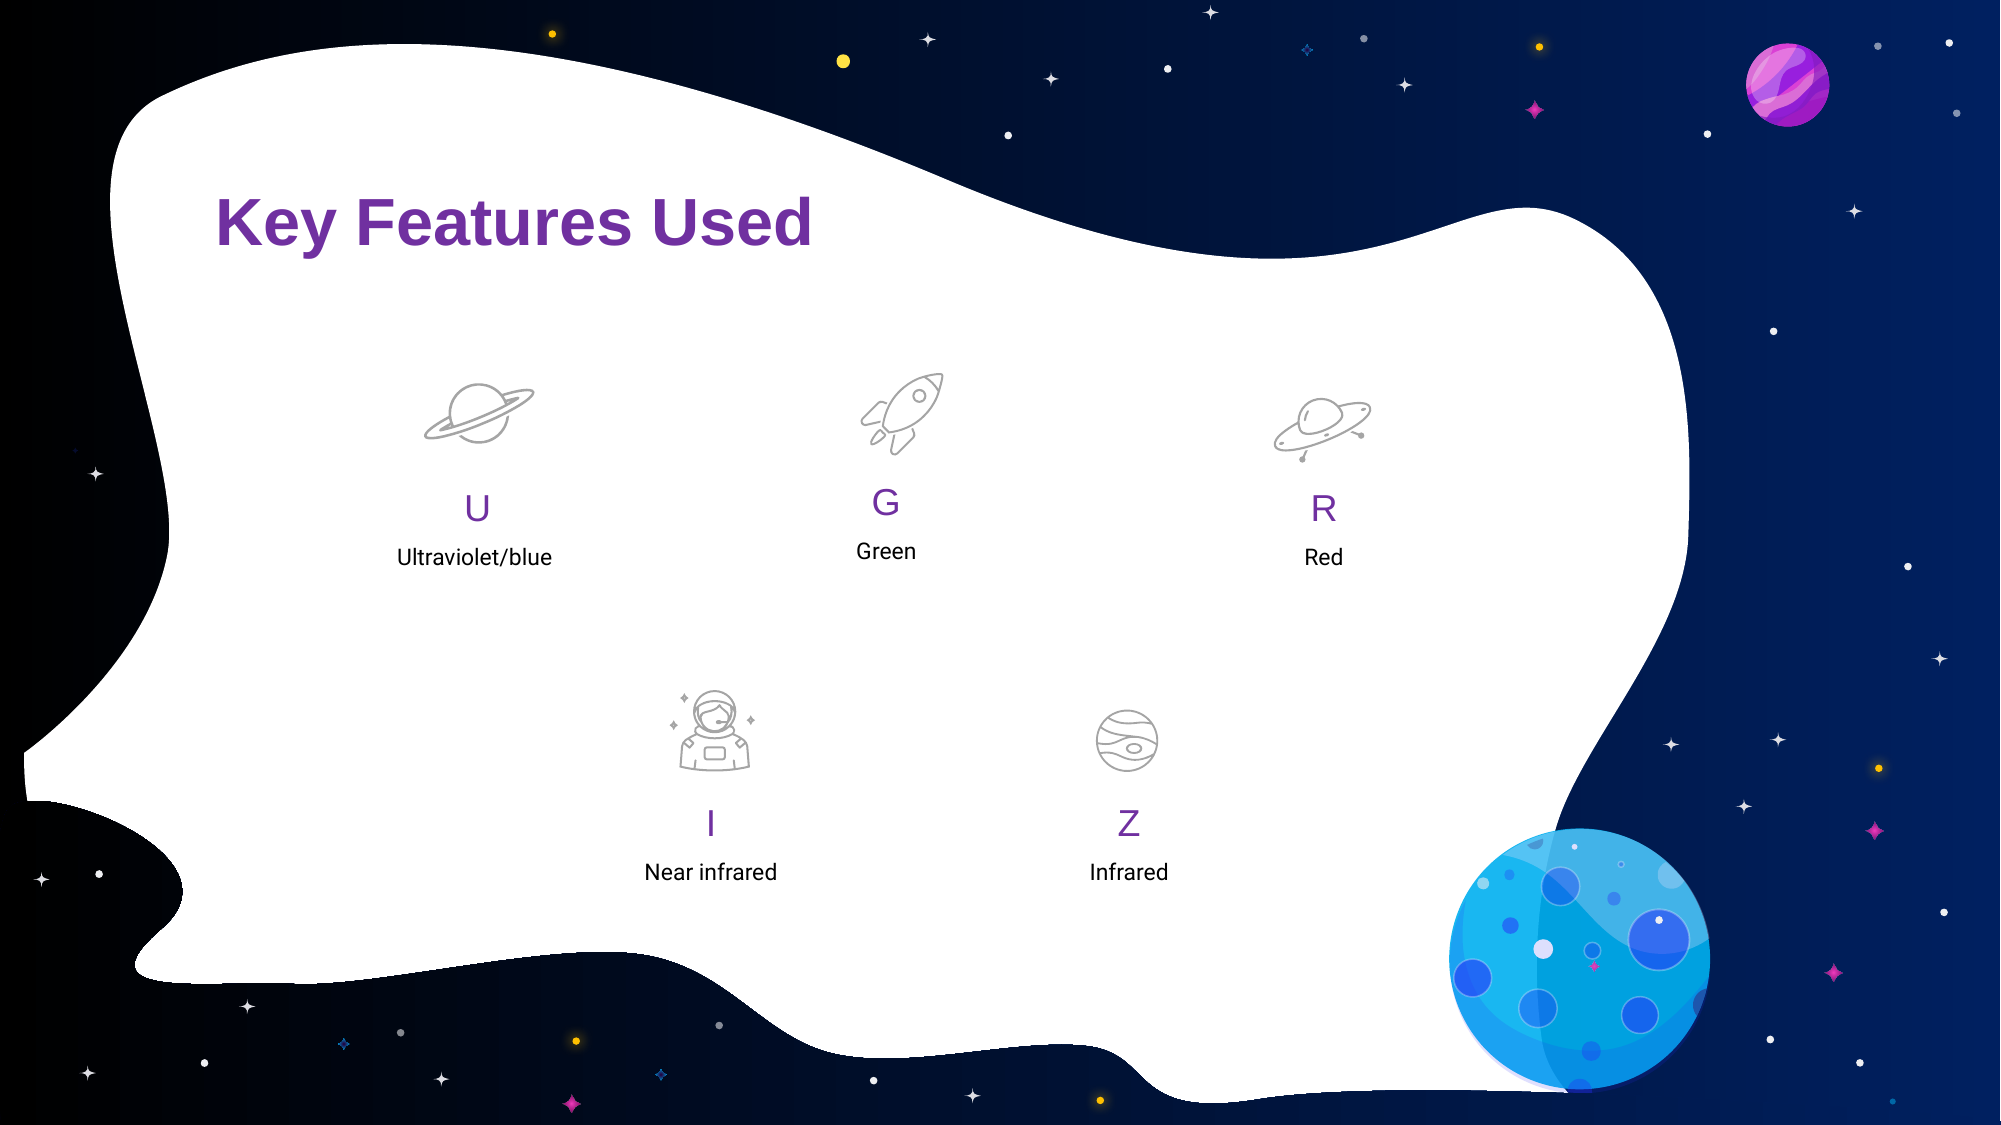

Key Features Used

G
U
R
Green
Ultraviolet/blue
Red

Z
I

Infrared
Near infrared